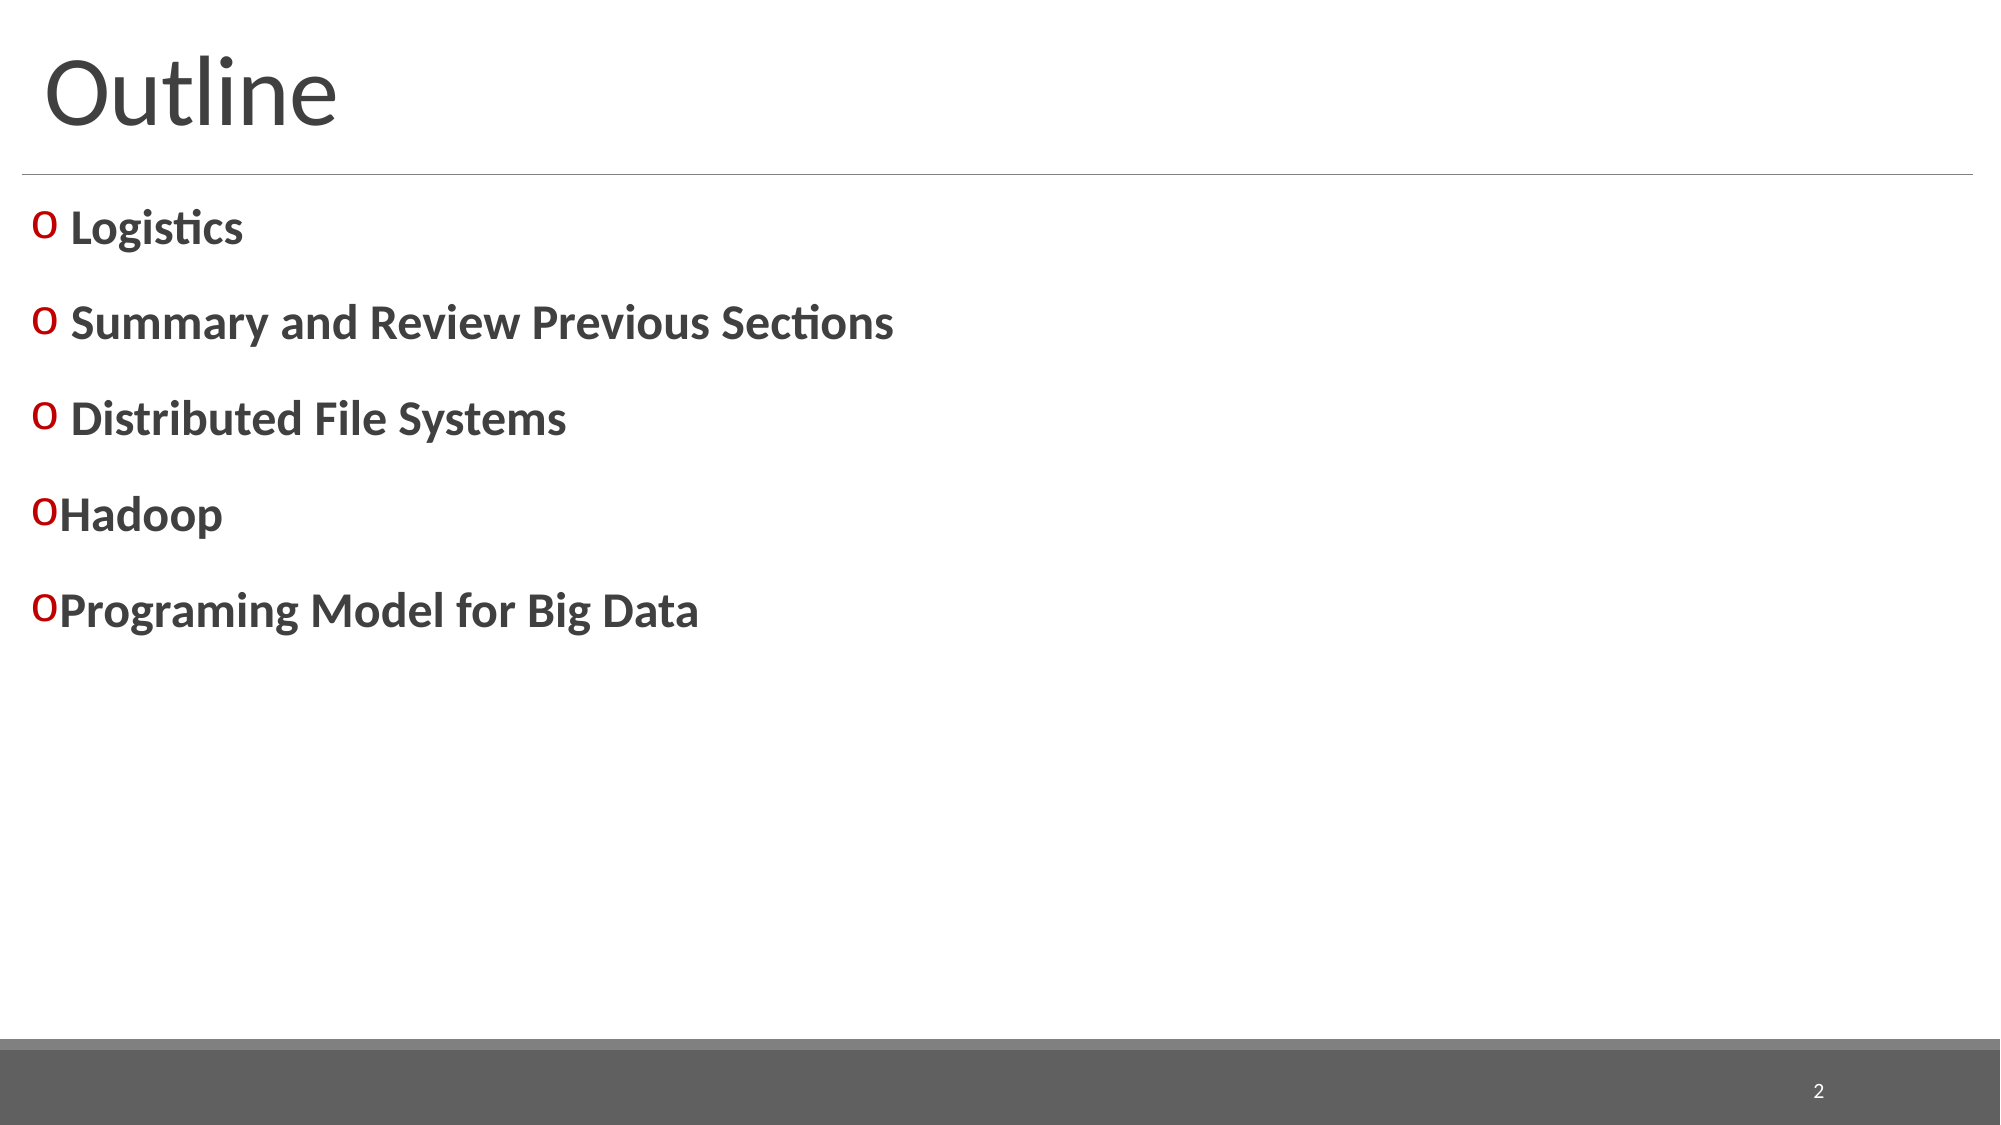

# Outline
 Logistics
 Summary and Review Previous Sections
 Distributed File Systems
Hadoop
Programing Model for Big Data

2